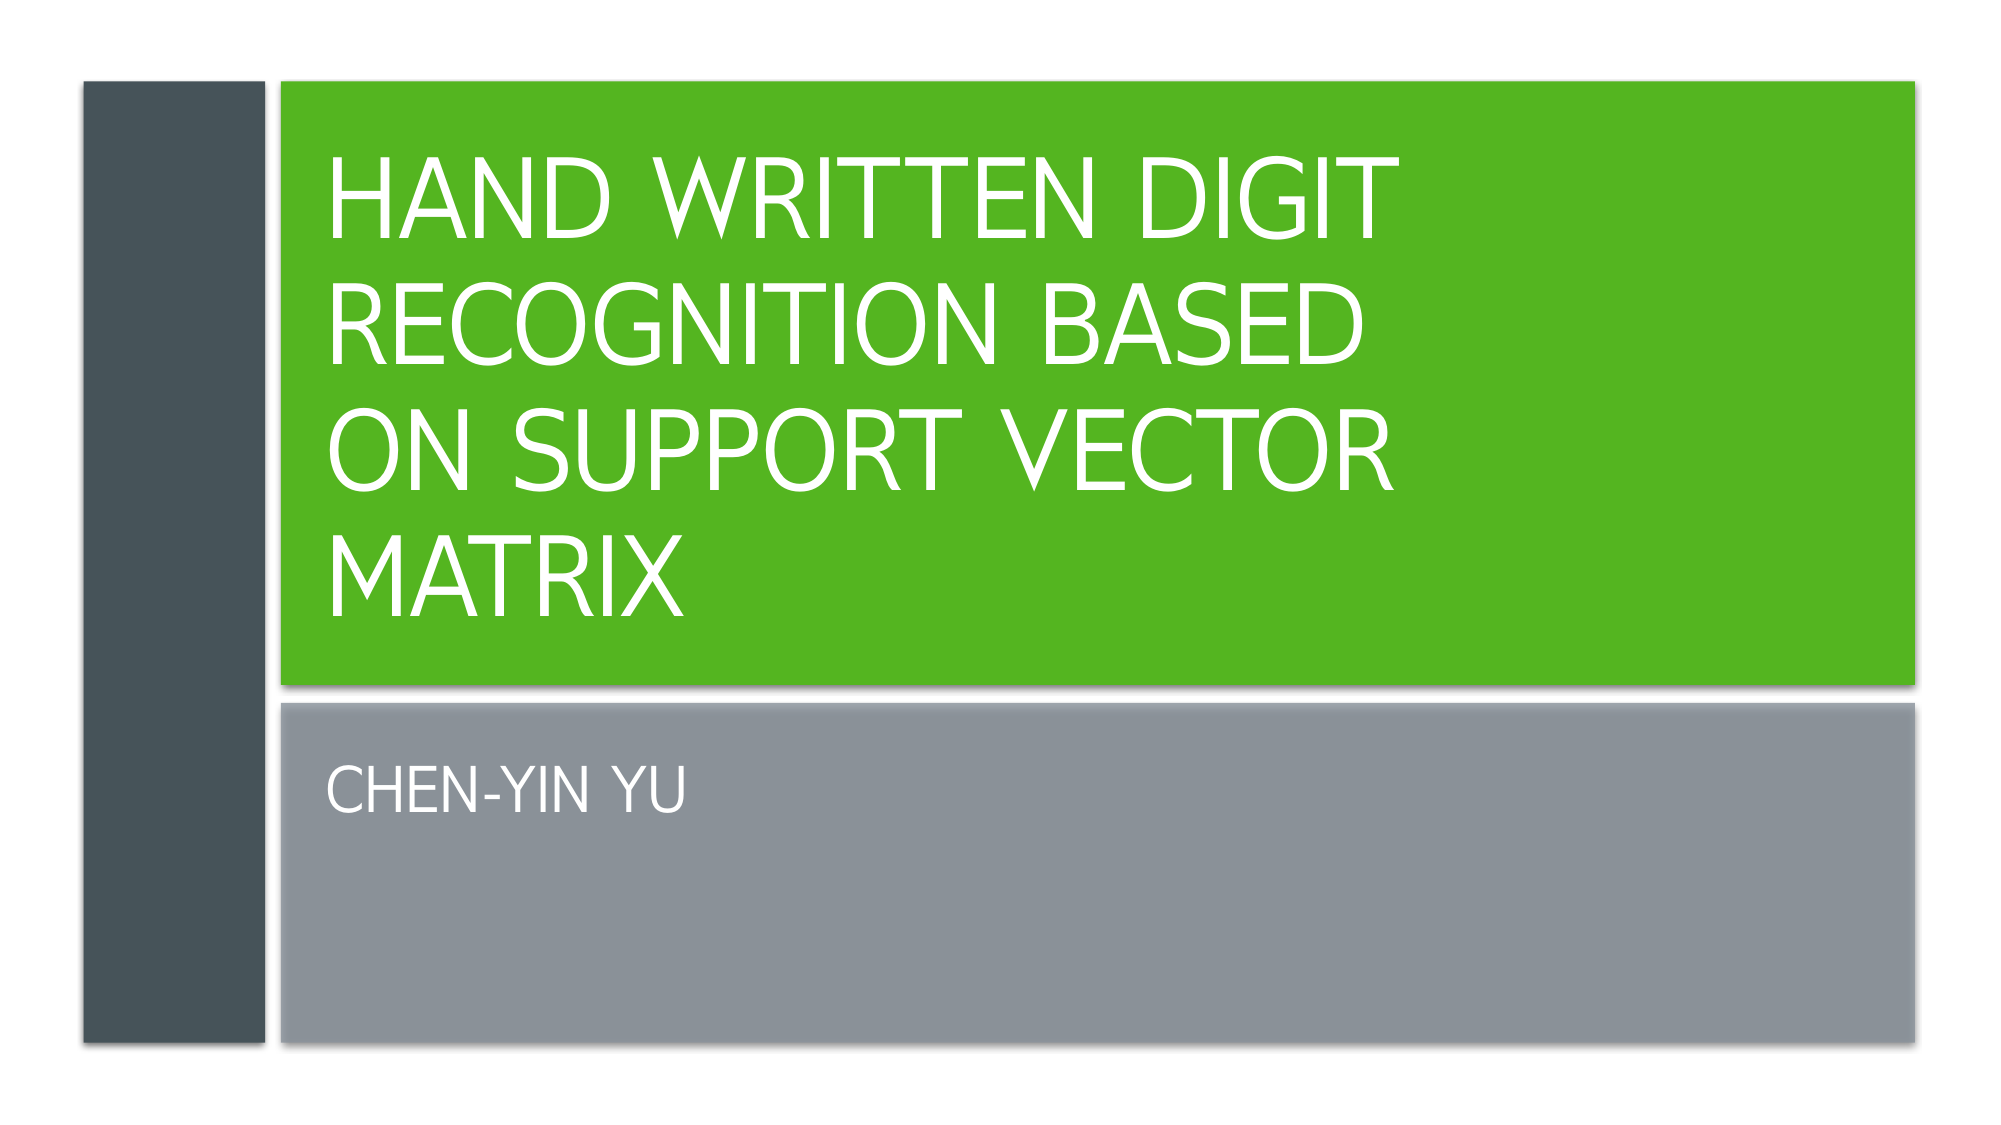

# Hand Written Digit Recognition Based on Support Vector Matrix

Chen-Yin Yu